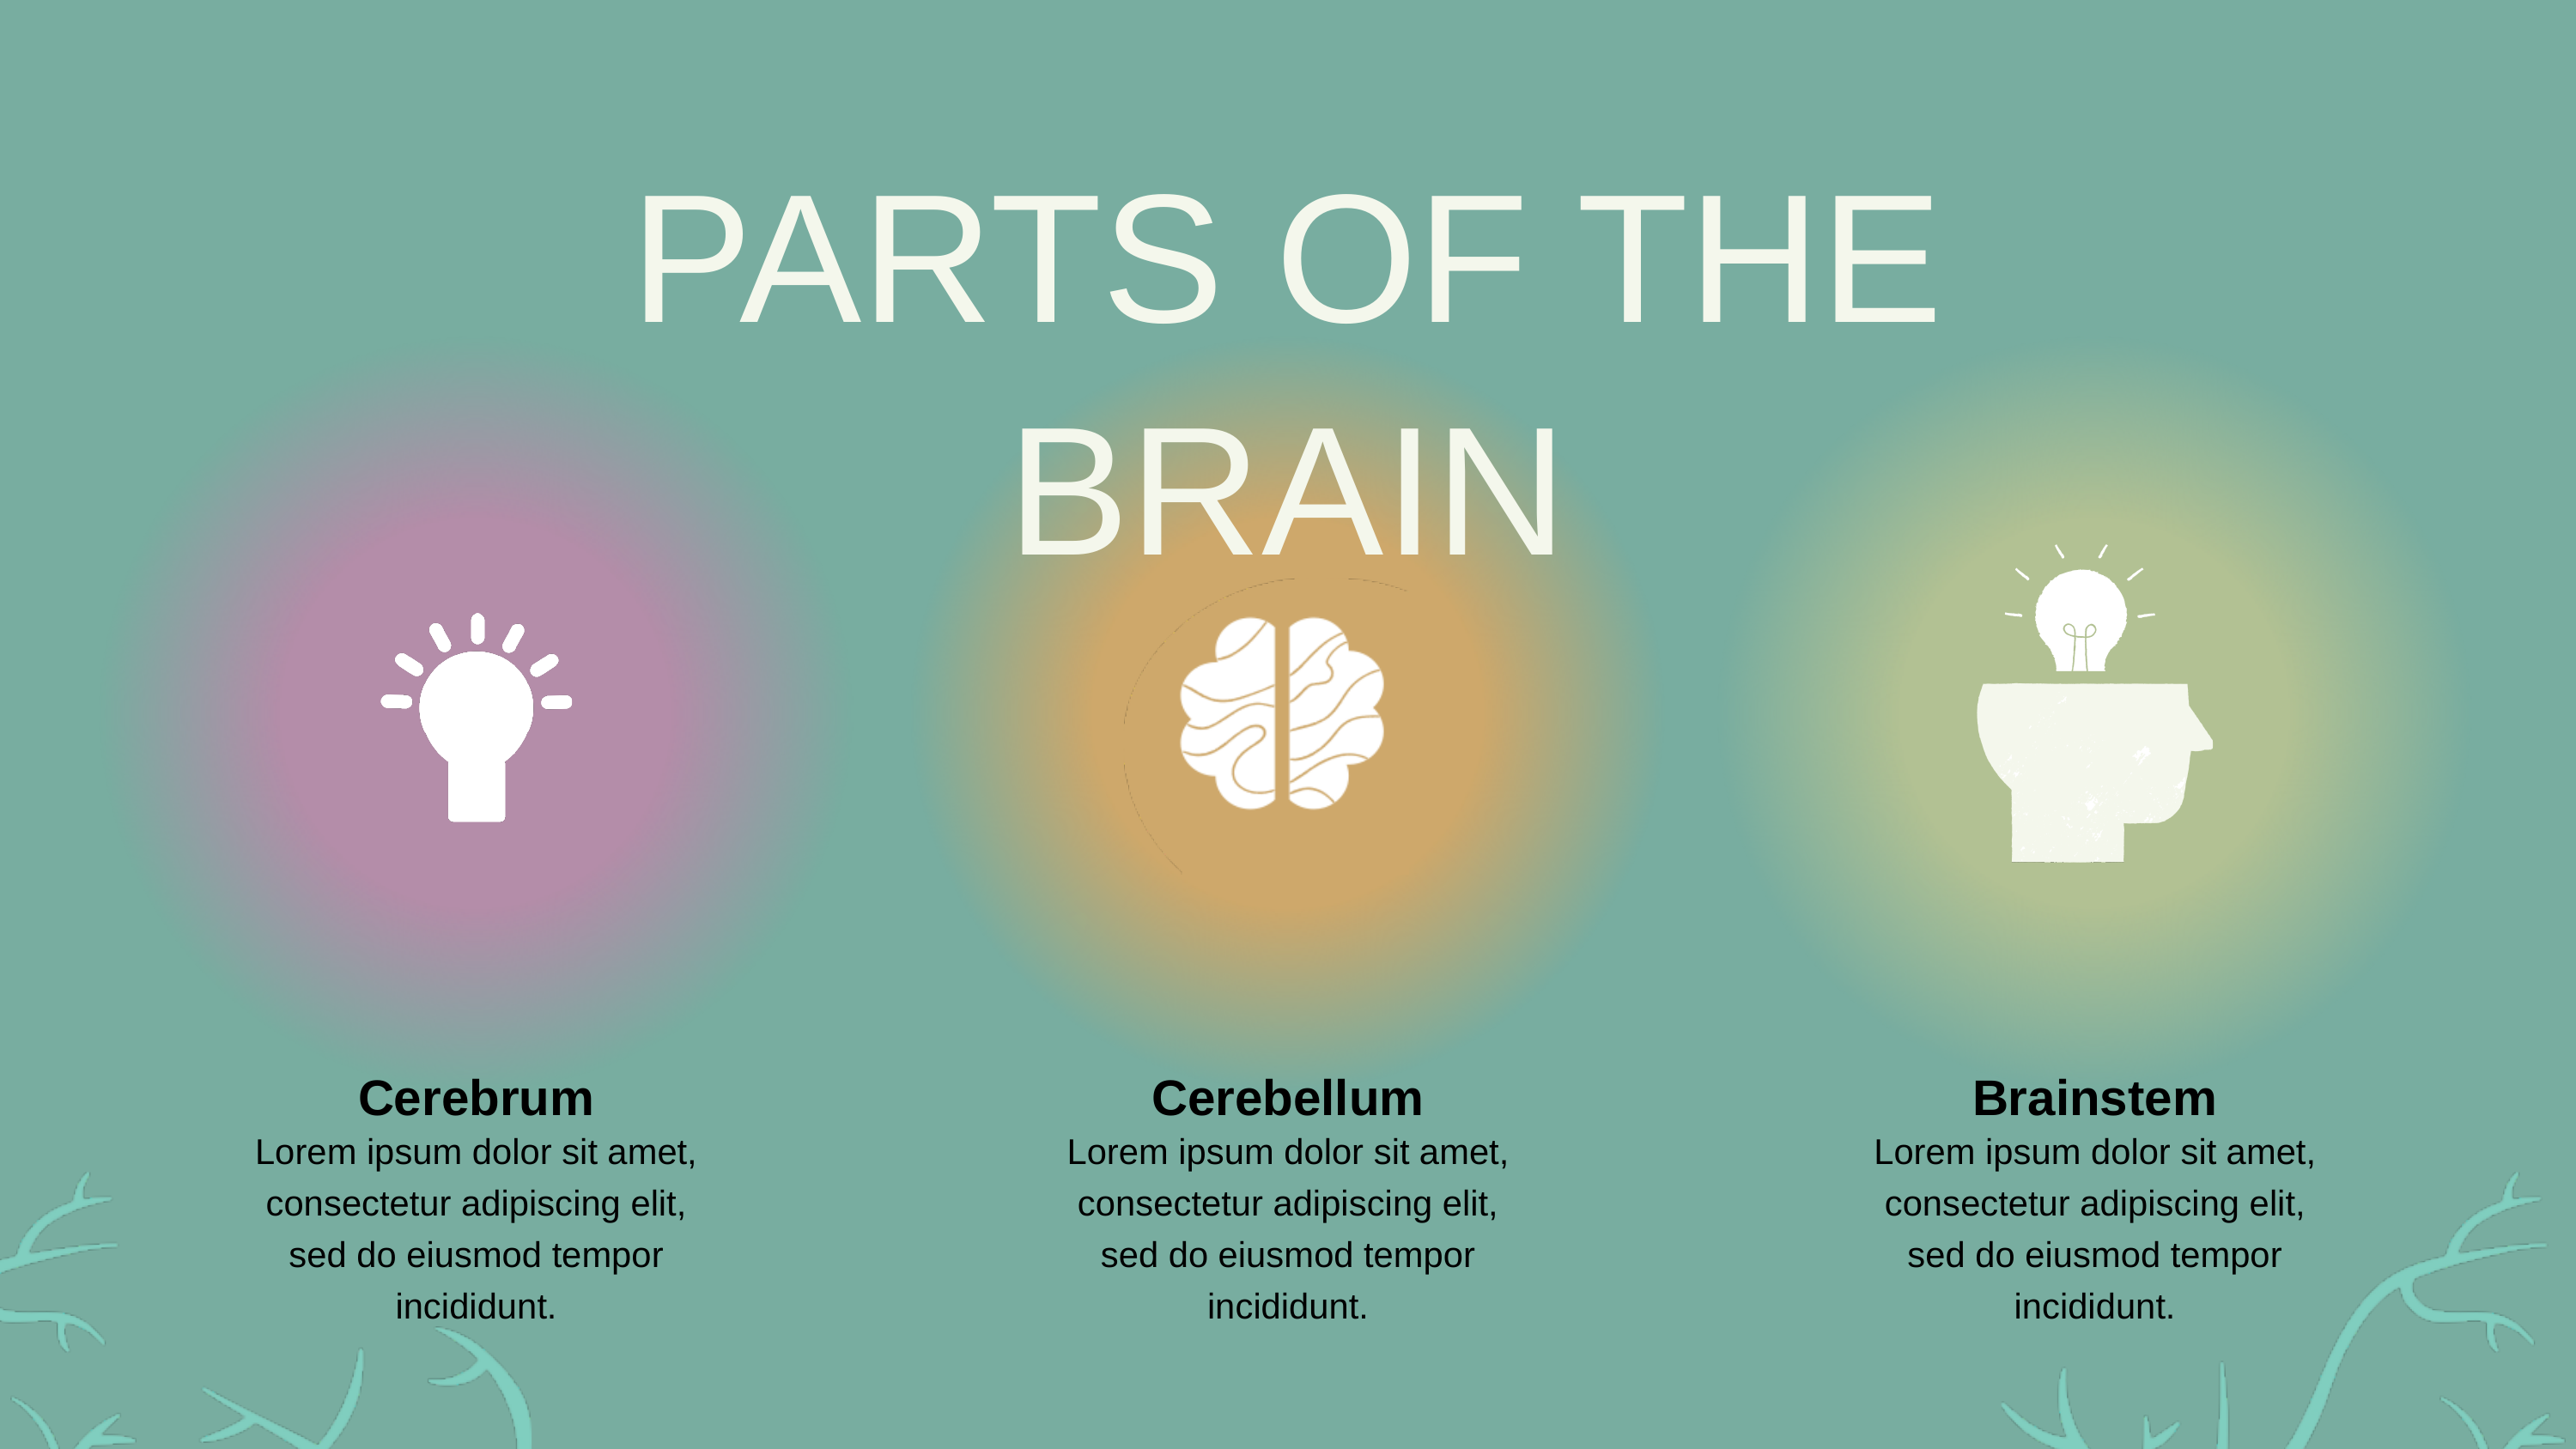

PARTS OF THE BRAIN

Cerebrum
Cerebellum
Brainstem
Lorem ipsum dolor sit amet, consectetur adipiscing elit, sed do eiusmod tempor incididunt.
Lorem ipsum dolor sit amet, consectetur adipiscing elit, sed do eiusmod tempor incididunt.
Lorem ipsum dolor sit amet, consectetur adipiscing elit, sed do eiusmod tempor incididunt.